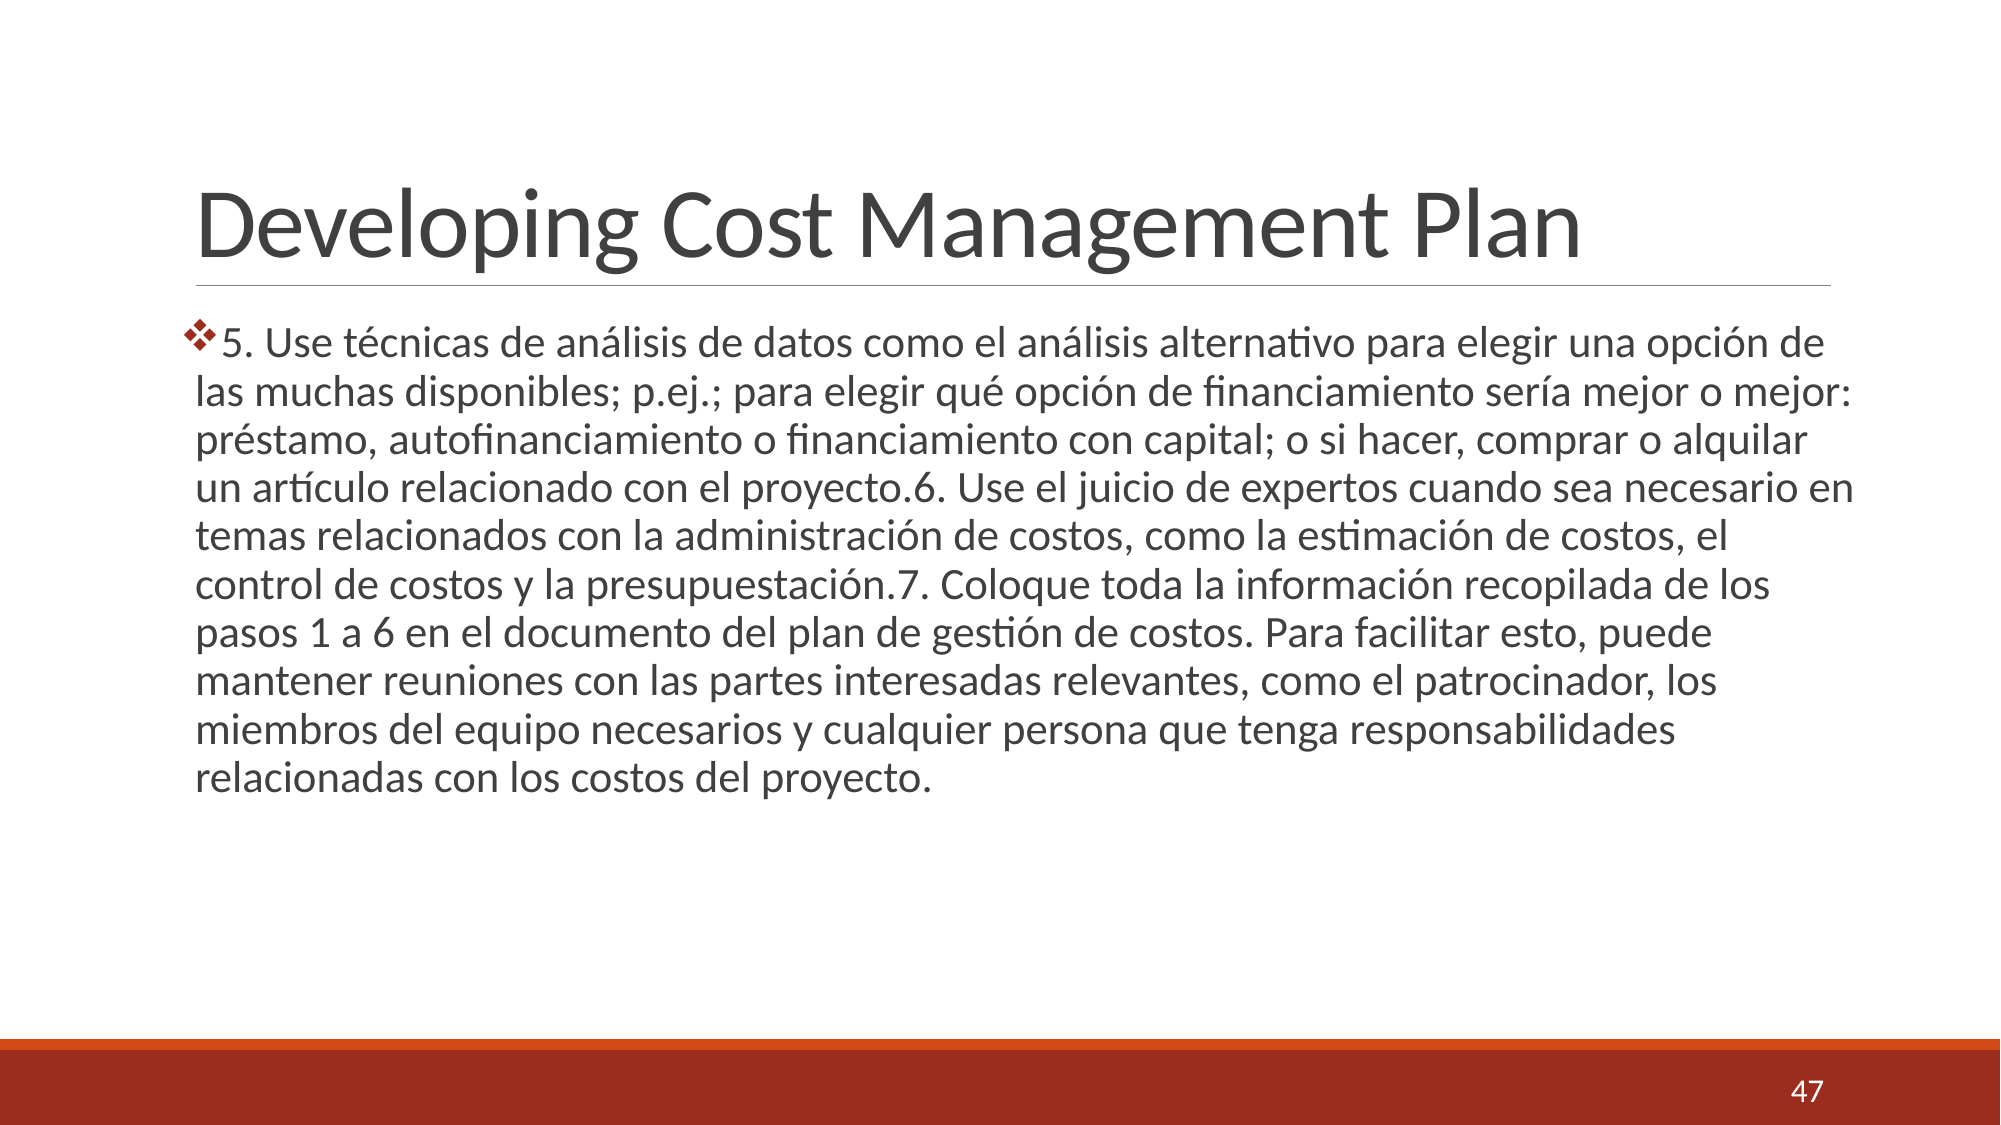

# Developing Cost Management Plan
5. Use técnicas de análisis de datos como el análisis alternativo para elegir una opción de las muchas disponibles; p.ej.; para elegir qué opción de financiamiento sería mejor o mejor: préstamo, autofinanciamiento o financiamiento con capital; o si hacer, comprar o alquilar un artículo relacionado con el proyecto.6. Use el juicio de expertos cuando sea necesario en temas relacionados con la administración de costos, como la estimación de costos, el control de costos y la presupuestación.7. Coloque toda la información recopilada de los pasos 1 a 6 en el documento del plan de gestión de costos. Para facilitar esto, puede mantener reuniones con las partes interesadas relevantes, como el patrocinador, los miembros del equipo necesarios y cualquier persona que tenga responsabilidades relacionadas con los costos del proyecto.

47